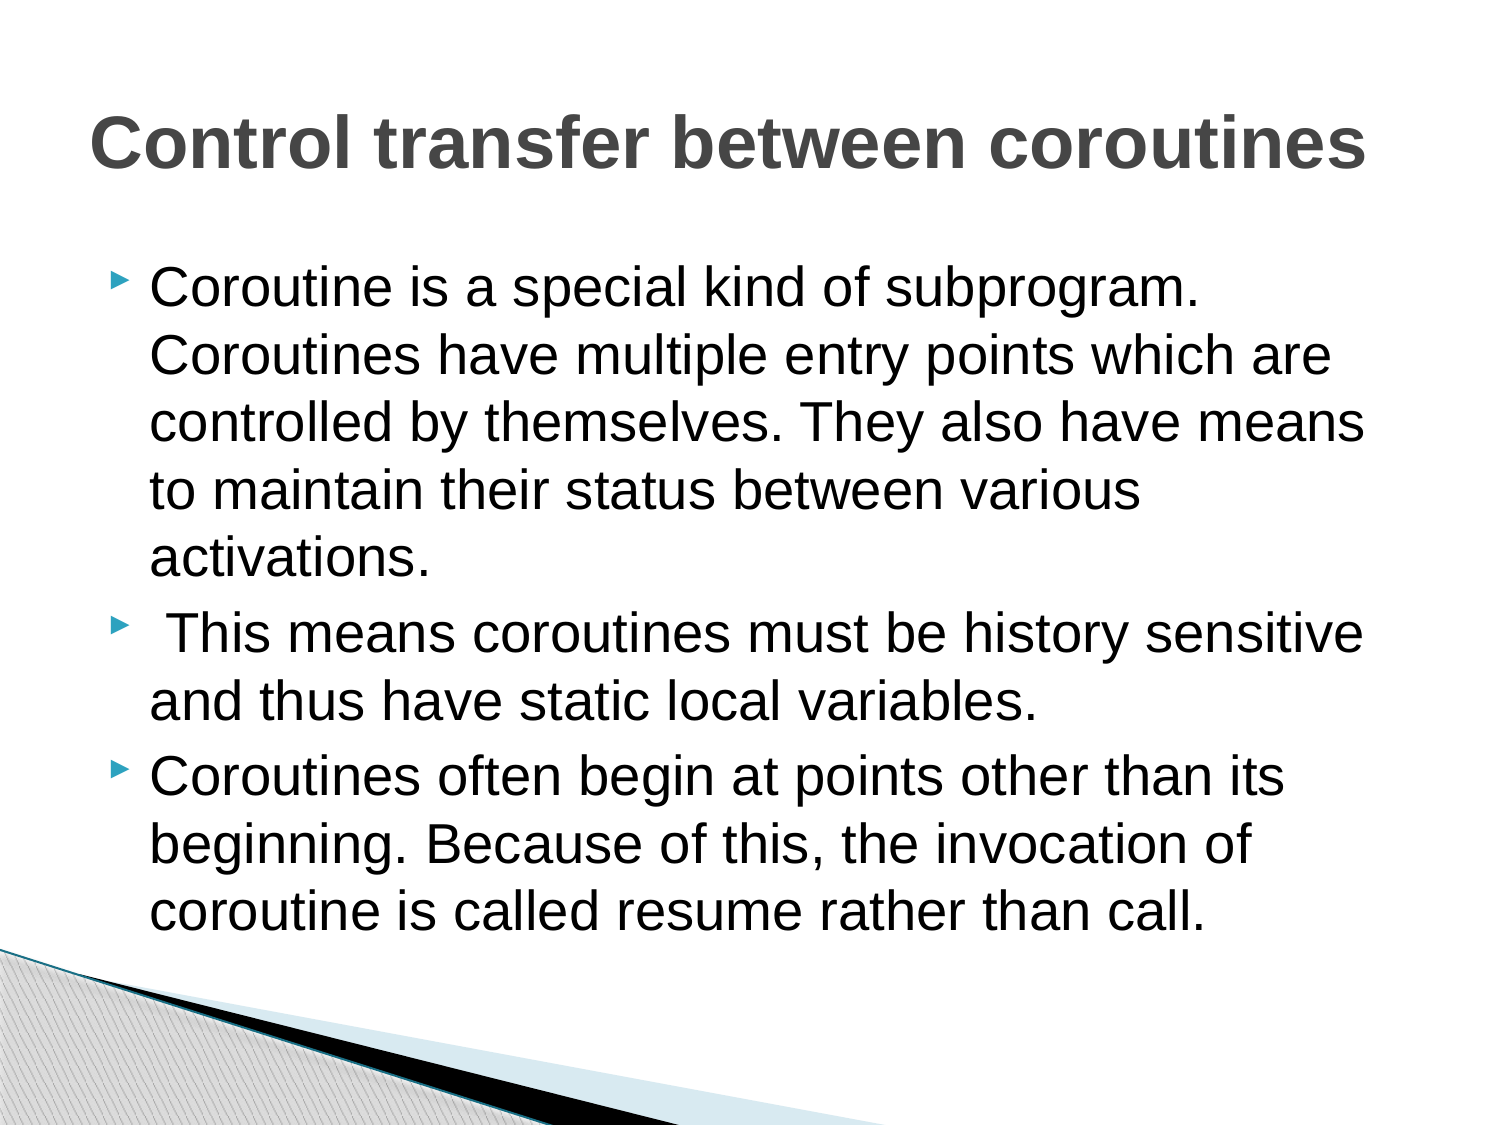

# Control transfer between coroutines
Coroutine is a special kind of subprogram. Coroutines have multiple entry points which are controlled by themselves. They also have means to maintain their status between various activations.
 This means coroutines must be history sensitive and thus have static local variables.
Coroutines often begin at points other than its beginning. Because of this, the invocation of coroutine is called resume rather than call.